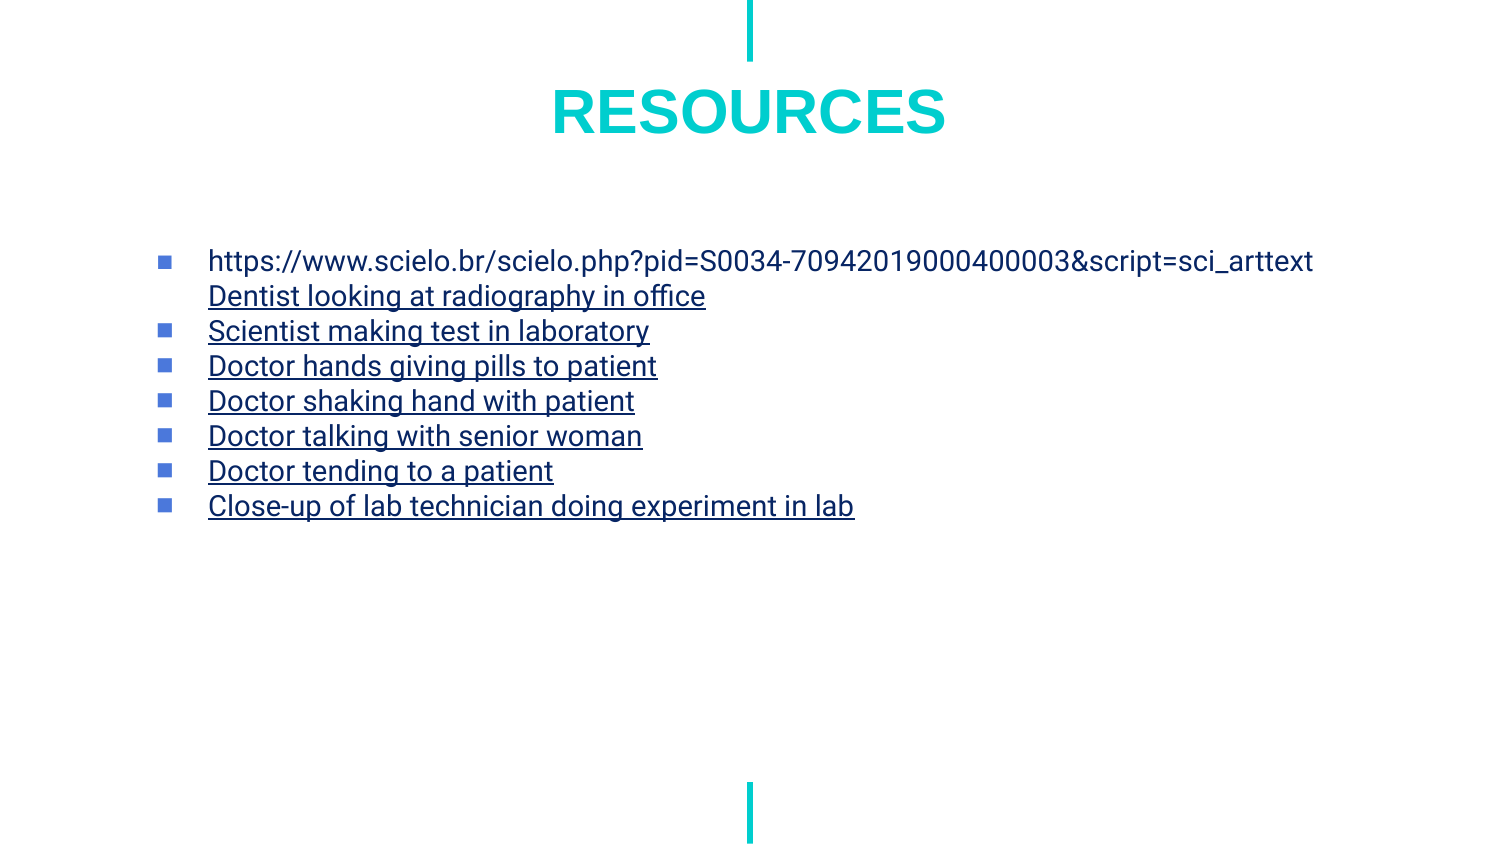

# RESOURCES
https://www.scielo.br/scielo.php?pid=S0034-70942019000400003&script=sci_arttextDentist looking at radiography in office
Scientist making test in laboratory
Doctor hands giving pills to patient
Doctor shaking hand with patient
Doctor talking with senior woman
Doctor tending to a patient
Close-up of lab technician doing experiment in lab